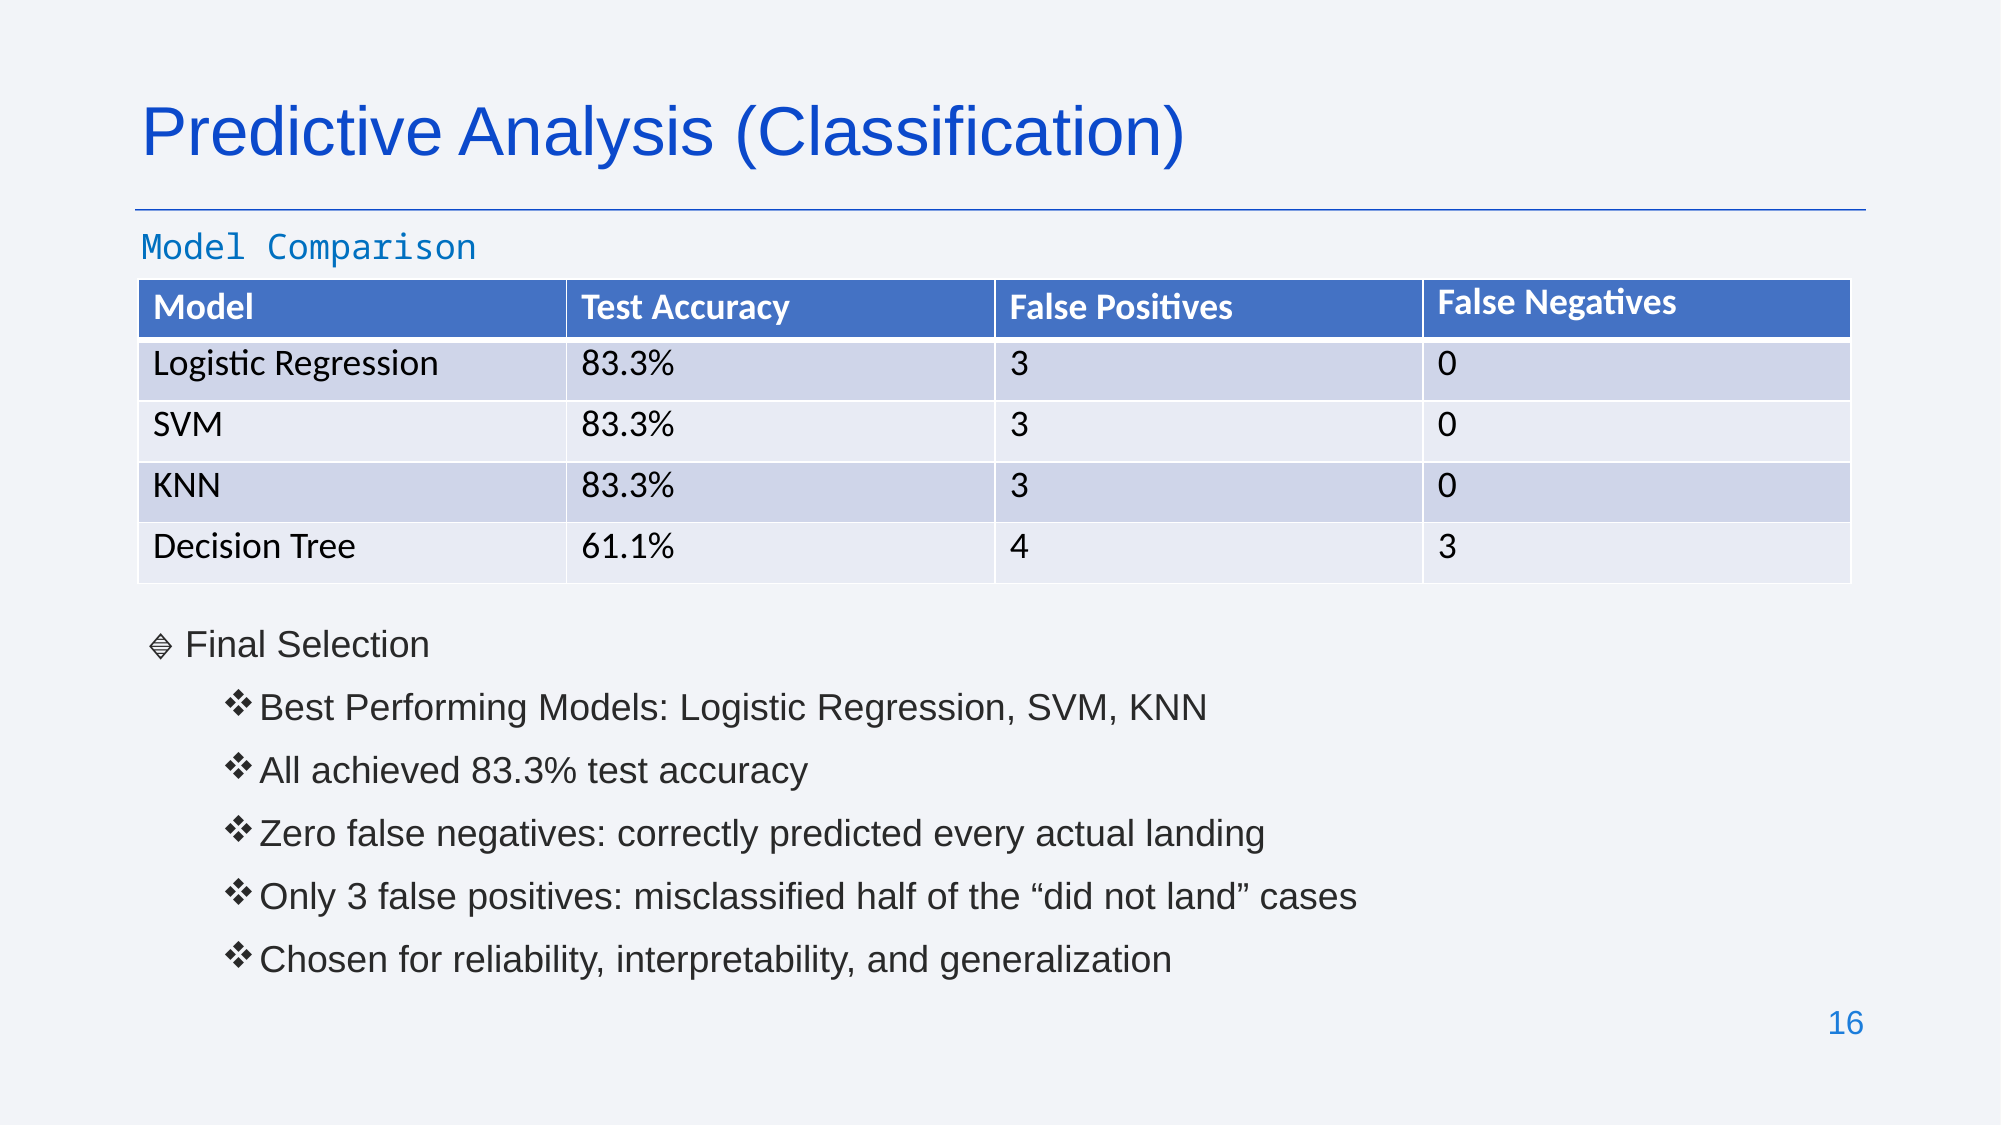

Predictive Analysis (Classification)
Model Comparison
| Model | Test Accuracy | False Positives | False Negatives |
| --- | --- | --- | --- |
| Logistic Regression | 83.3% | 3 | 0 |
| SVM | 83.3% | 3 | 0 |
| KNN | 83.3% | 3 | 0 |
| Decision Tree | 61.1% | 4 | 3 |
🔹 Final Selection
Best Performing Models: Logistic Regression, SVM, KNN
All achieved 83.3% test accuracy
Zero false negatives: correctly predicted every actual landing
Only 3 false positives: misclassified half of the “did not land” cases
Chosen for reliability, interpretability, and generalization
16